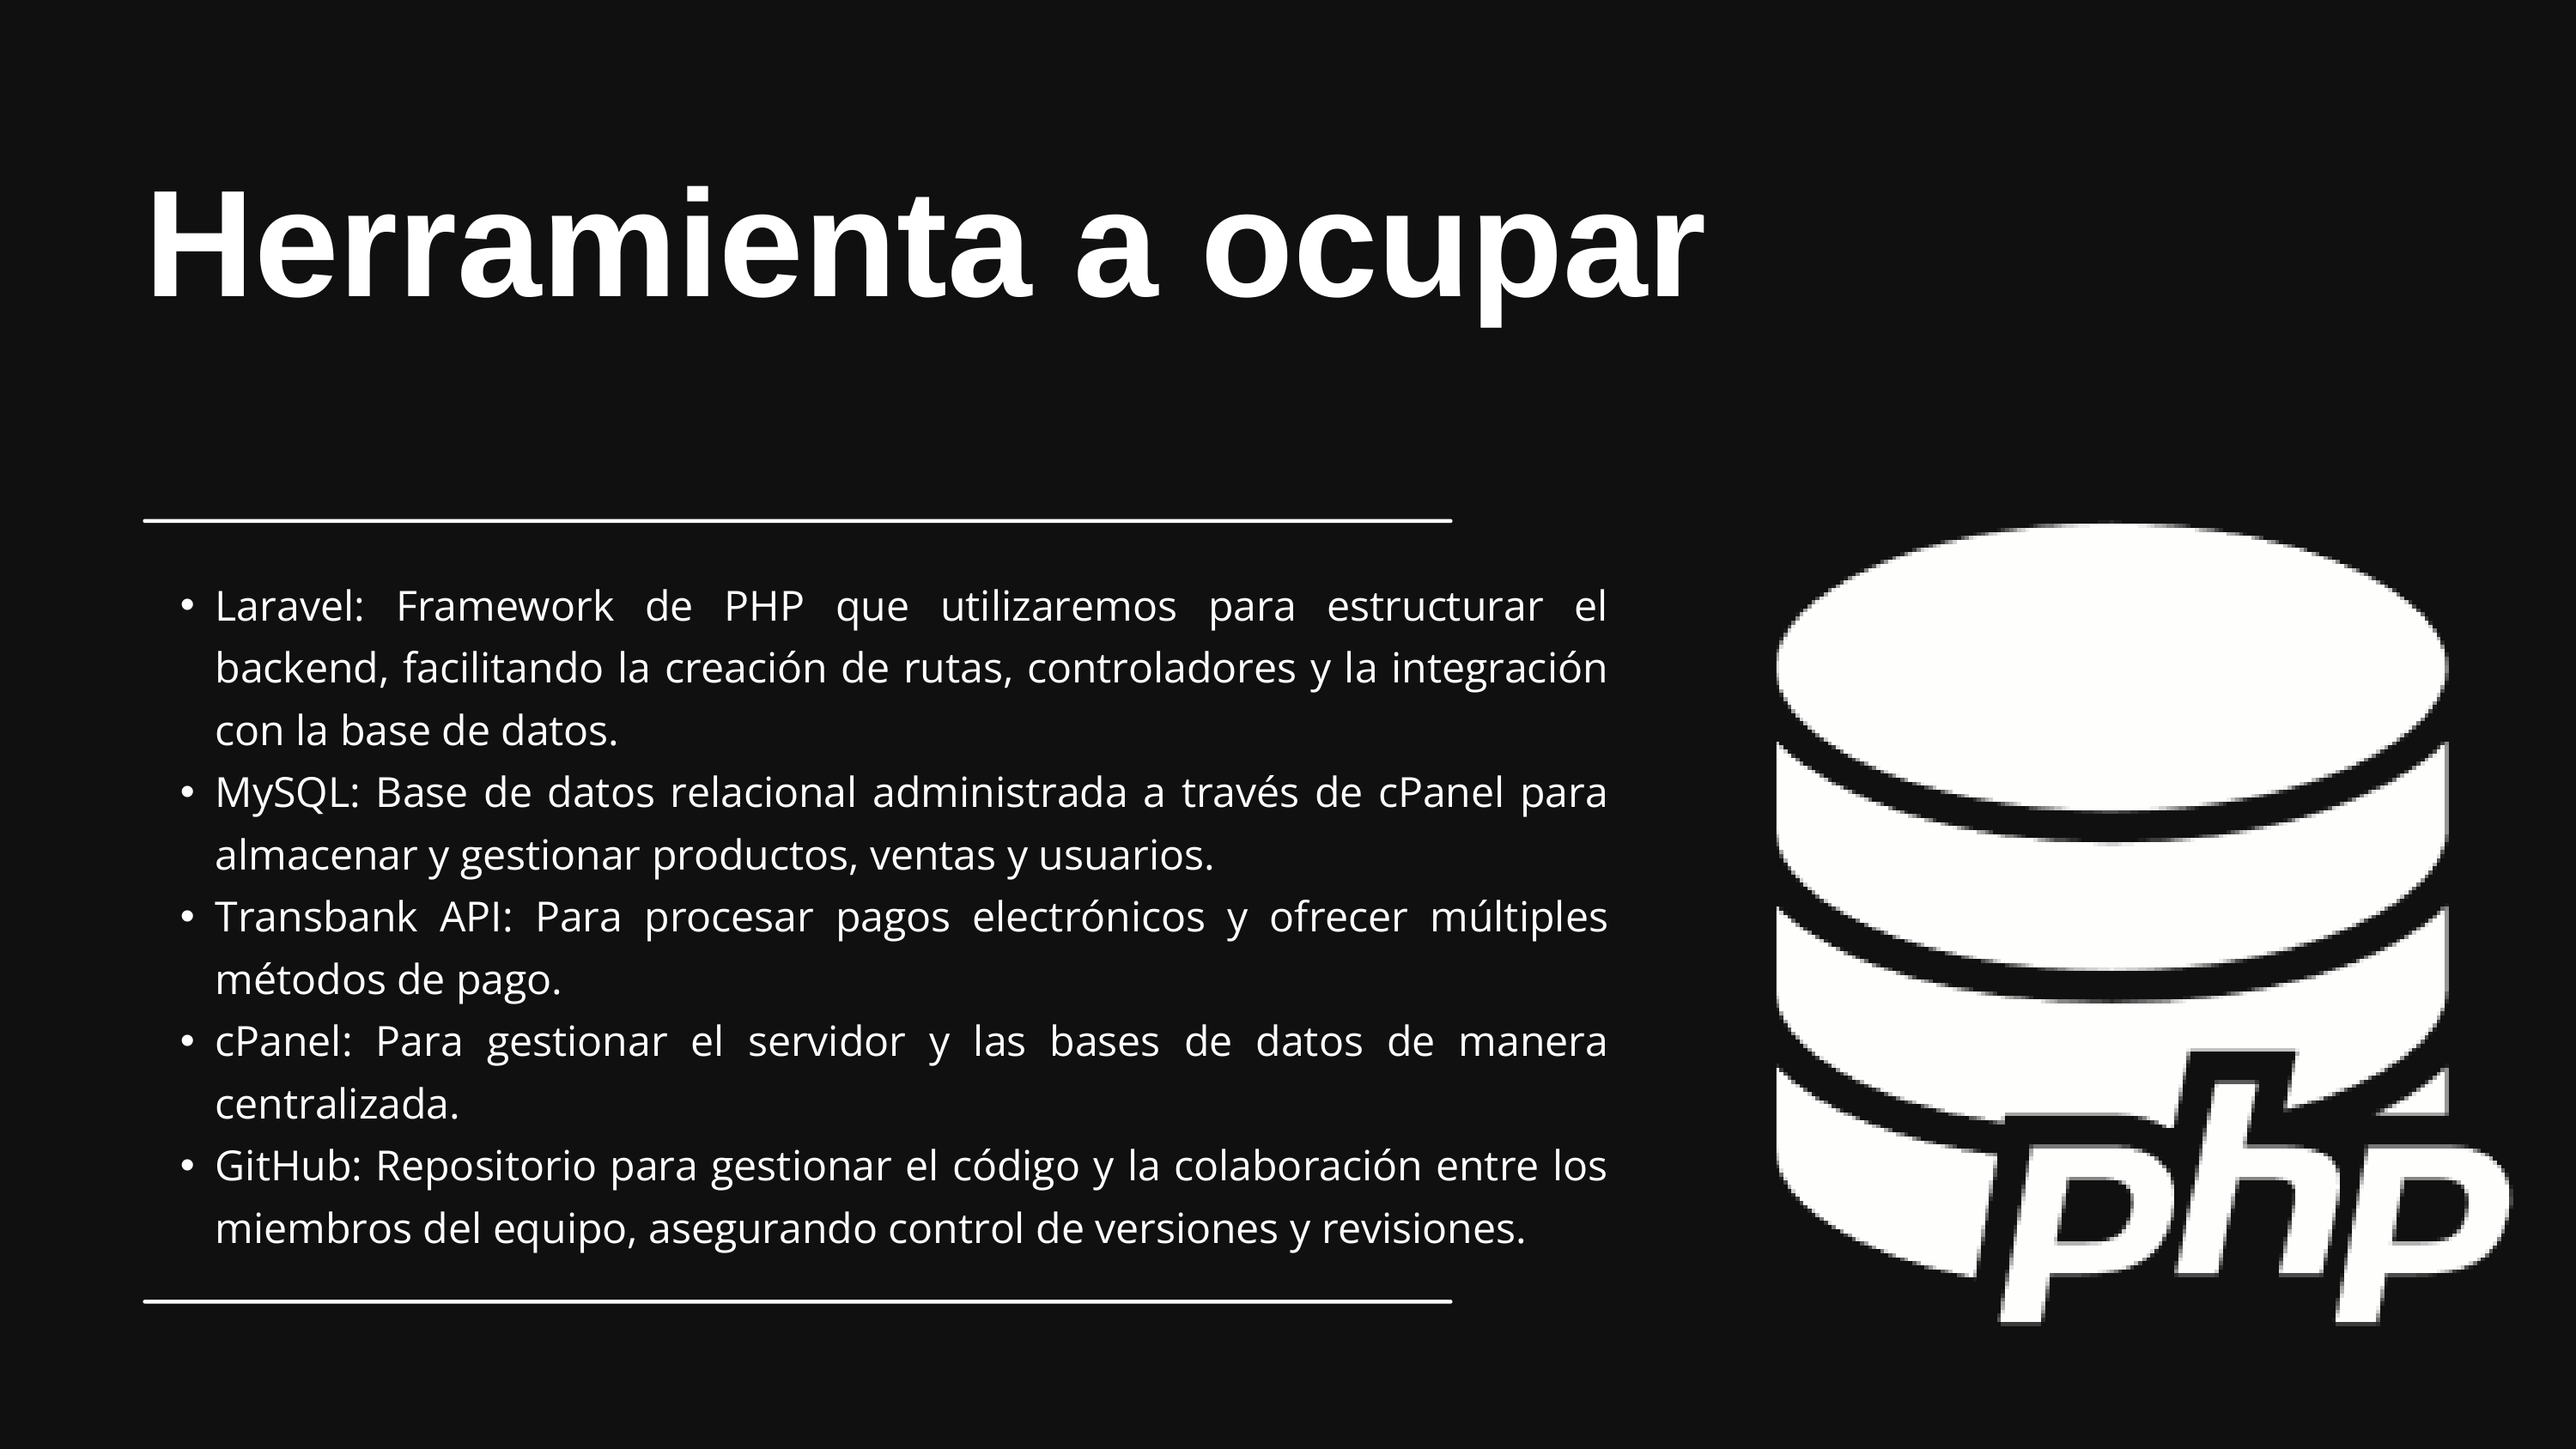

Herramienta a ocupar

Laravel: Framework de PHP que utilizaremos para estructurar el backend, facilitando la creación de rutas, controladores y la integración con la base de datos.
MySQL: Base de datos relacional administrada a través de cPanel para almacenar y gestionar productos, ventas y usuarios.
Transbank API: Para procesar pagos electrónicos y ofrecer múltiples métodos de pago.
cPanel: Para gestionar el servidor y las bases de datos de manera centralizada.
GitHub: Repositorio para gestionar el código y la colaboración entre los miembros del equipo, asegurando control de versiones y revisiones.